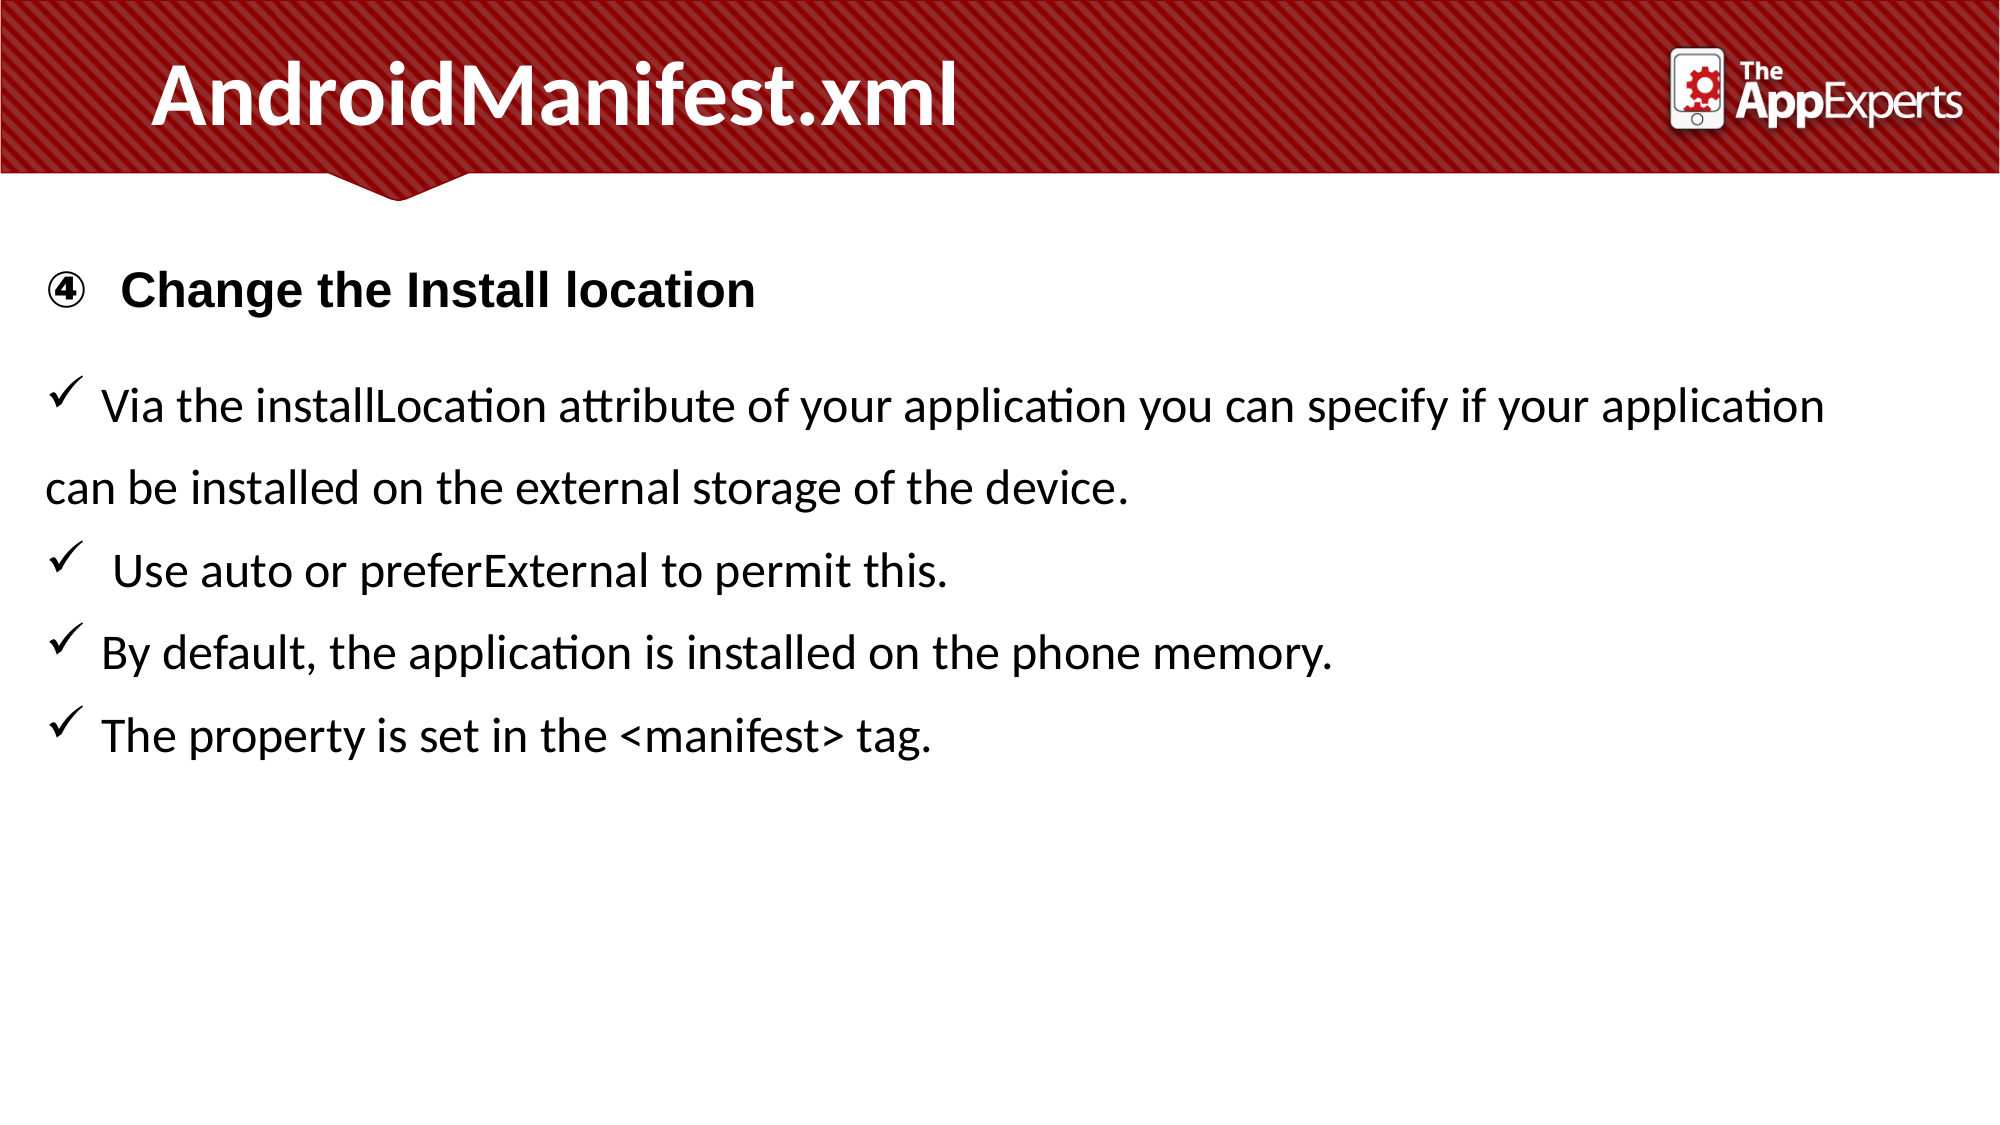

AndroidManifest.xml

Change the Install location

Via the installLocation attribute of your application you can specify if your application
can be installed on the external storage of the device.
 Use auto or preferExternal to permit this.
By default, the application is installed on the phone memory.
The property is set in the <manifest> tag.